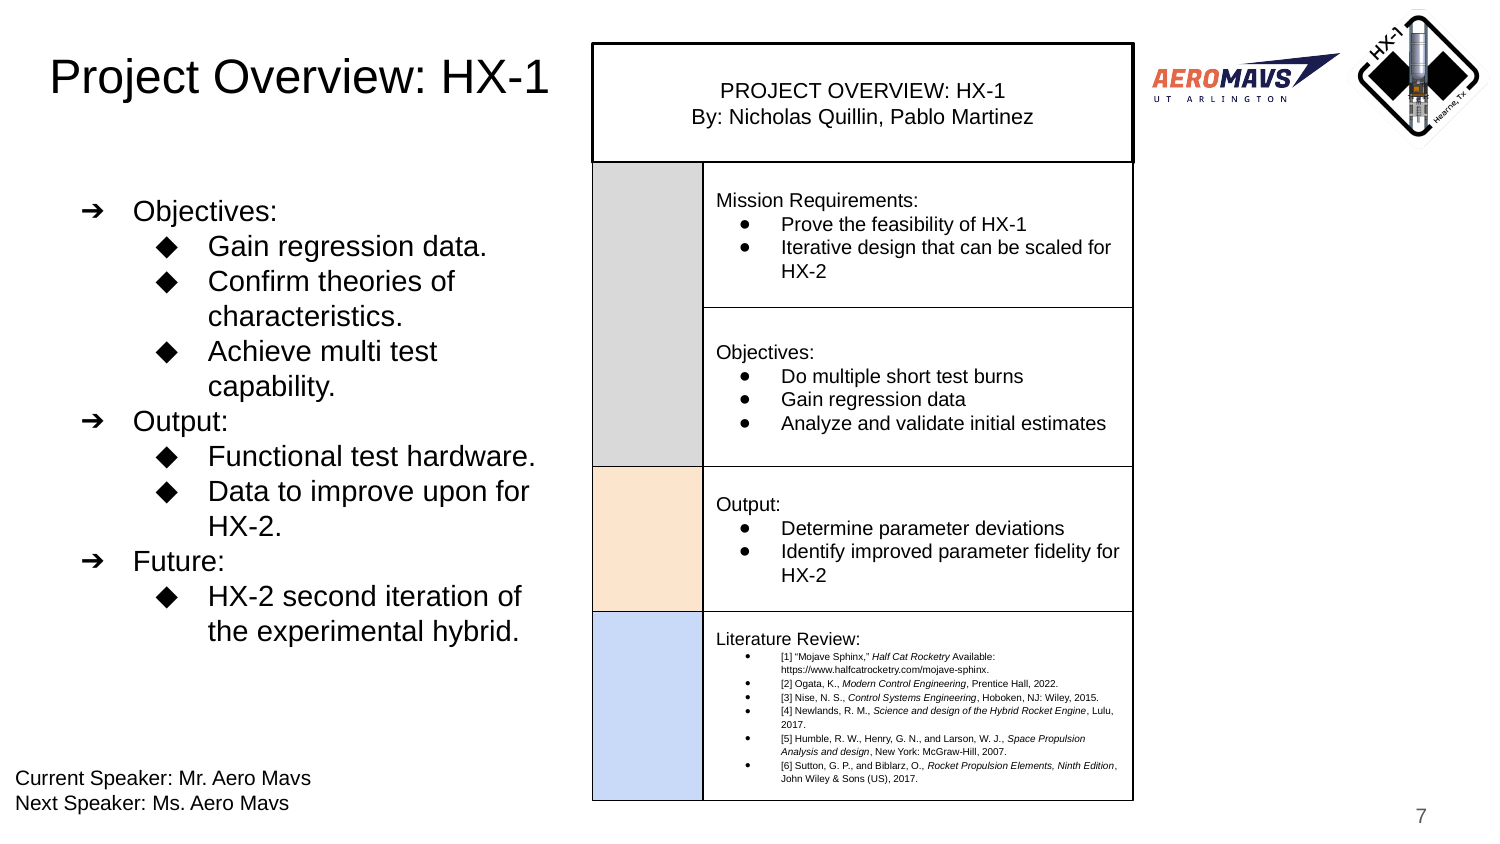

# Project Overview: HX-1
PROJECT OVERVIEW: HX-1
By: Nicholas Quillin, Pablo Martinez
Mission Requirements:
Prove the feasibility of HX-1
Iterative design that can be scaled for HX-2

Objectives:
Gain regression data.
Confirm theories of characteristics.
Achieve multi test capability.
Output:
Functional test hardware.
Data to improve upon for HX-2.
Future:
HX-2 second iteration of the experimental hybrid.

Objectives:
Do multiple short test burns
Gain regression data
Analyze and validate initial estimates
Output:
Determine parameter deviations
Identify improved parameter fidelity for HX-2

Literature Review:
[1] “Mojave Sphinx,” Half Cat Rocketry Available: https://www.halfcatrocketry.com/mojave-sphinx.
[2] Ogata, K., Modern Control Engineering, Prentice Hall, 2022.
[3] Nise, N. S., Control Systems Engineering, Hoboken, NJ: Wiley, 2015.
[4] Newlands, R. M., Science and design of the Hybrid Rocket Engine, Lulu, 2017.
[5] Humble, R. W., Henry, G. N., and Larson, W. J., Space Propulsion Analysis and design, New York: McGraw-Hill, 2007.
[6] Sutton, G. P., and Biblarz, O., Rocket Propulsion Elements, Ninth Edition, John Wiley & Sons (US), 2017.
Current Speaker: Mr. Aero Mavs
Next Speaker: Ms. Aero Mavs
7